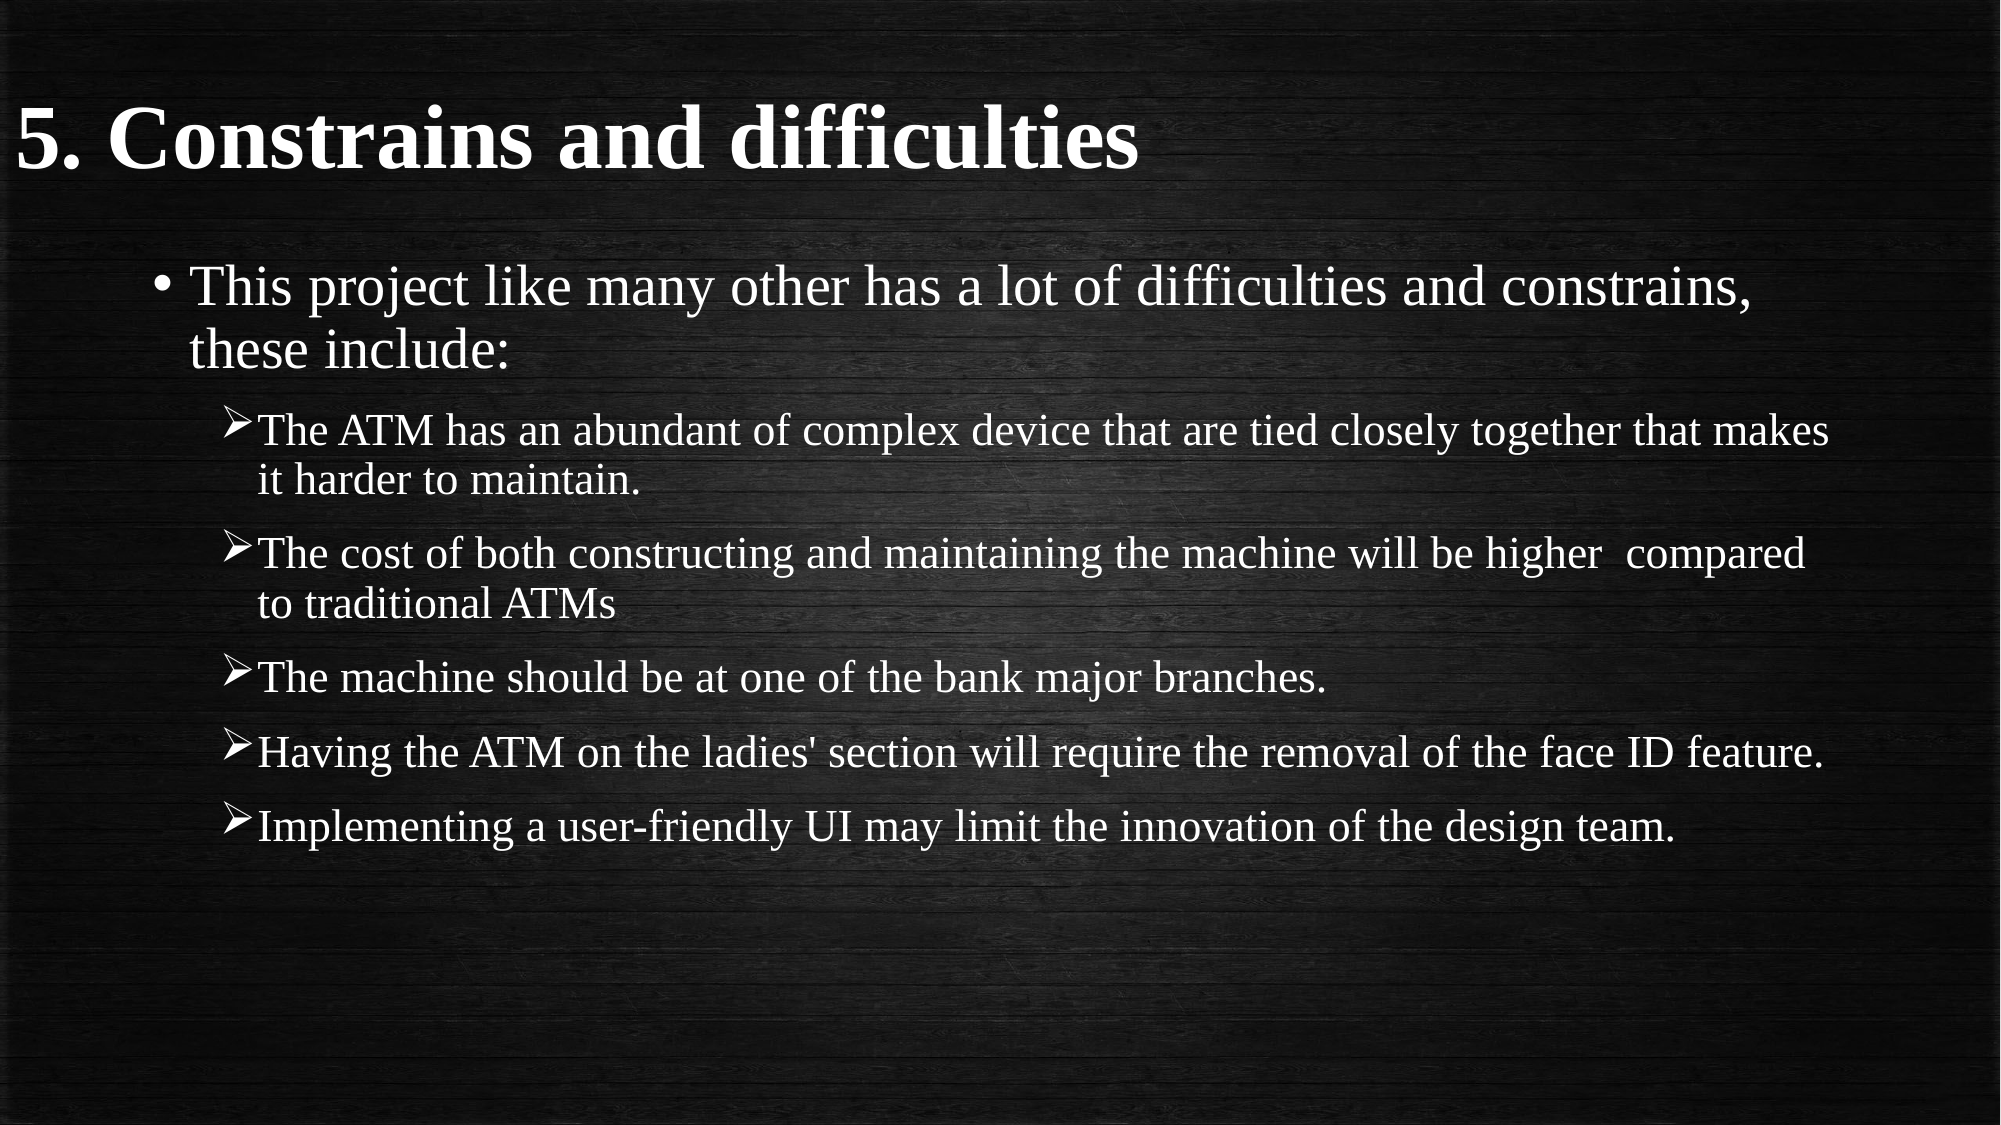

# 5. Constrains and difficulties
This project like many other has a lot of difficulties and constrains, these include:
The ATM has an abundant of complex device that are tied closely together that makes it harder to maintain.
The cost of both constructing and maintaining the machine will be higher  compared to traditional ATMs
The machine should be at one of the bank major branches.
Having the ATM on the ladies' section will require the removal of the face ID feature.
Implementing a user-friendly UI may limit the innovation of the design team.